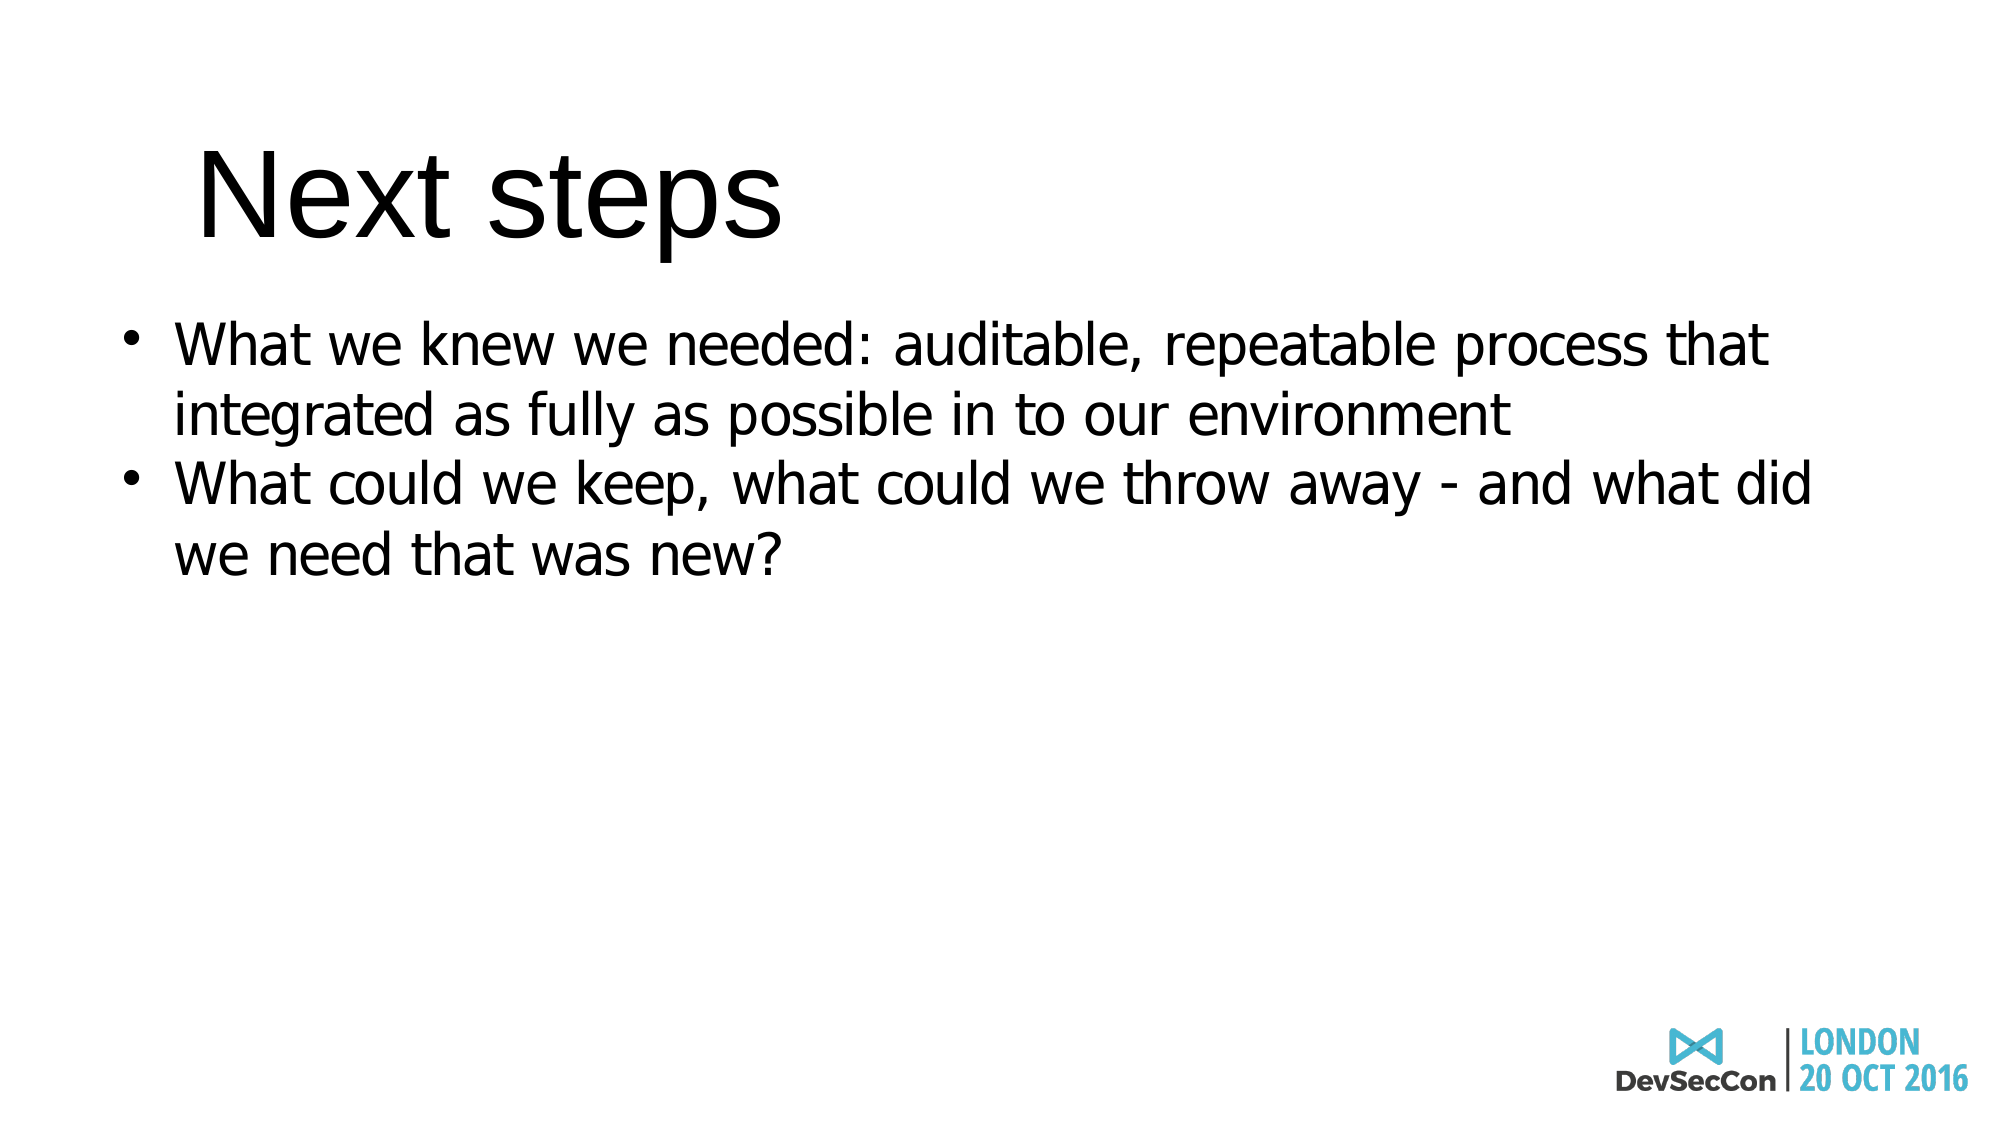

Next steps
What we knew we needed: auditable, repeatable process that integrated as fully as possible in to our environment
What could we keep, what could we throw away - and what did we need that was new?